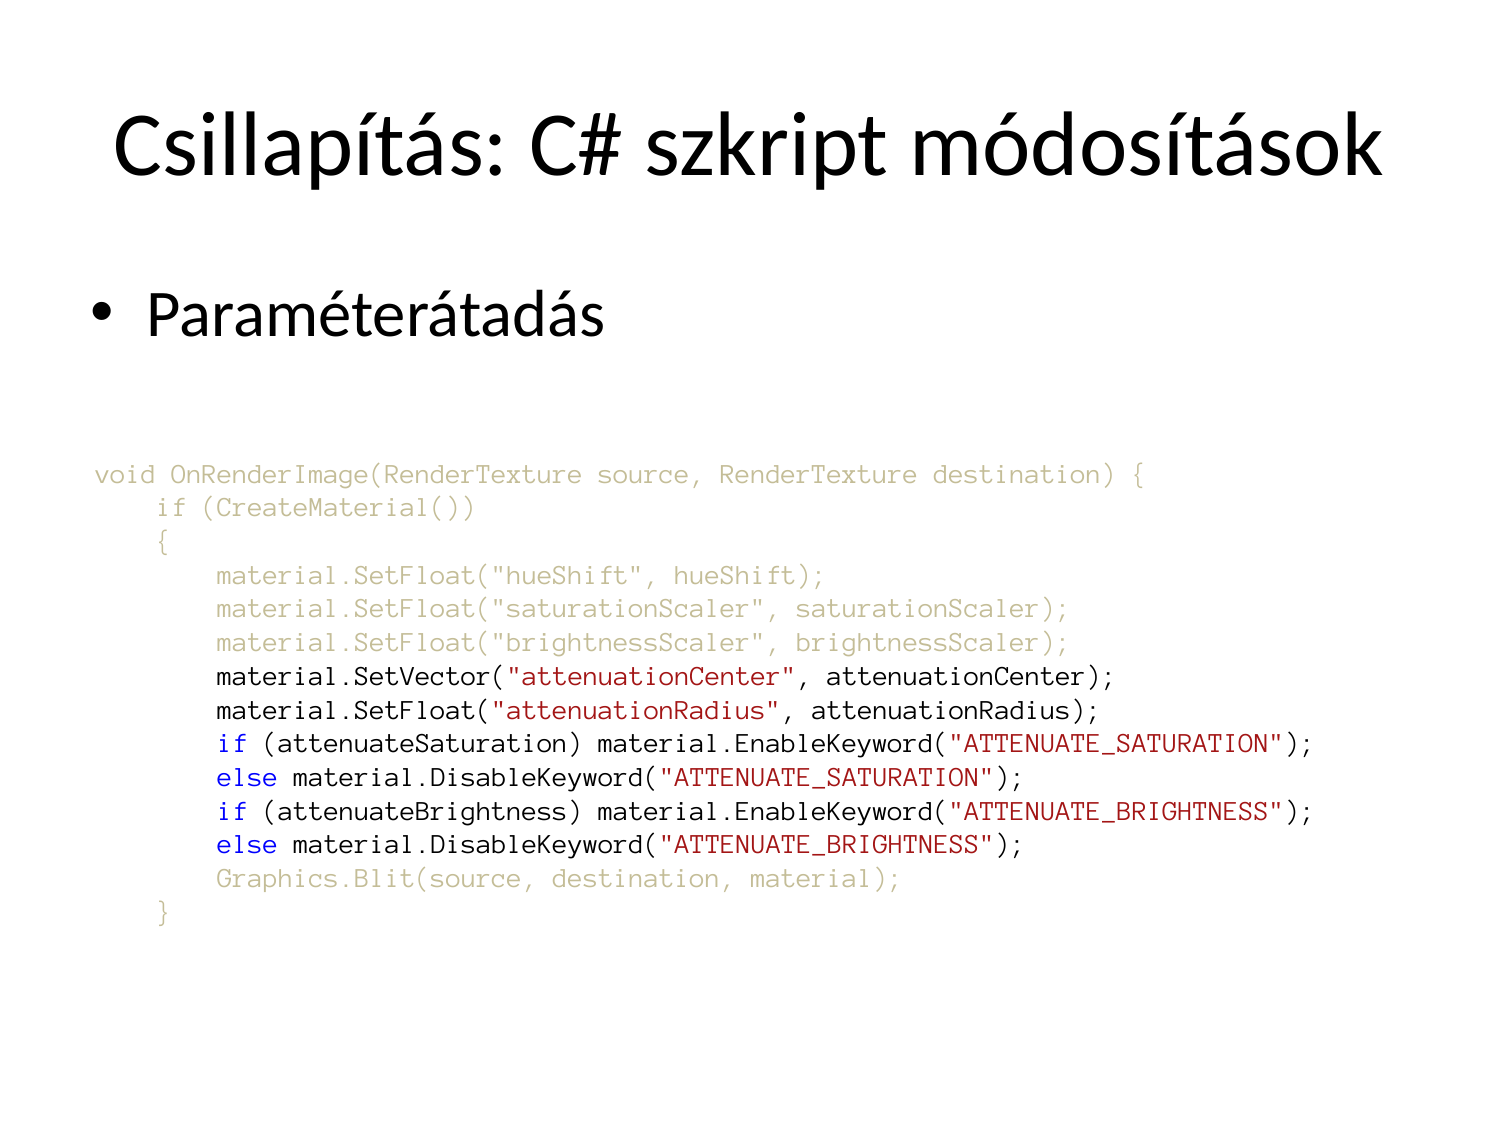

# Csillapítás: C# szkript módosítások
Paraméterátadás
    void OnRenderImage(RenderTexture source, RenderTexture destination) {
        if (CreateMaterial())
        {
            material.SetFloat("hueShift", hueShift);
            material.SetFloat("saturationScaler", saturationScaler);
            material.SetFloat("brightnessScaler", brightnessScaler);
            material.SetVector("attenuationCenter", attenuationCenter);
            material.SetFloat("attenuationRadius", attenuationRadius);
            if (attenuateSaturation) material.EnableKeyword("ATTENUATE_SATURATION");
            else material.DisableKeyword("ATTENUATE_SATURATION");
            if (attenuateBrightness) material.EnableKeyword("ATTENUATE_BRIGHTNESS");
            else material.DisableKeyword("ATTENUATE_BRIGHTNESS");
            Graphics.Blit(source, destination, material);
        }